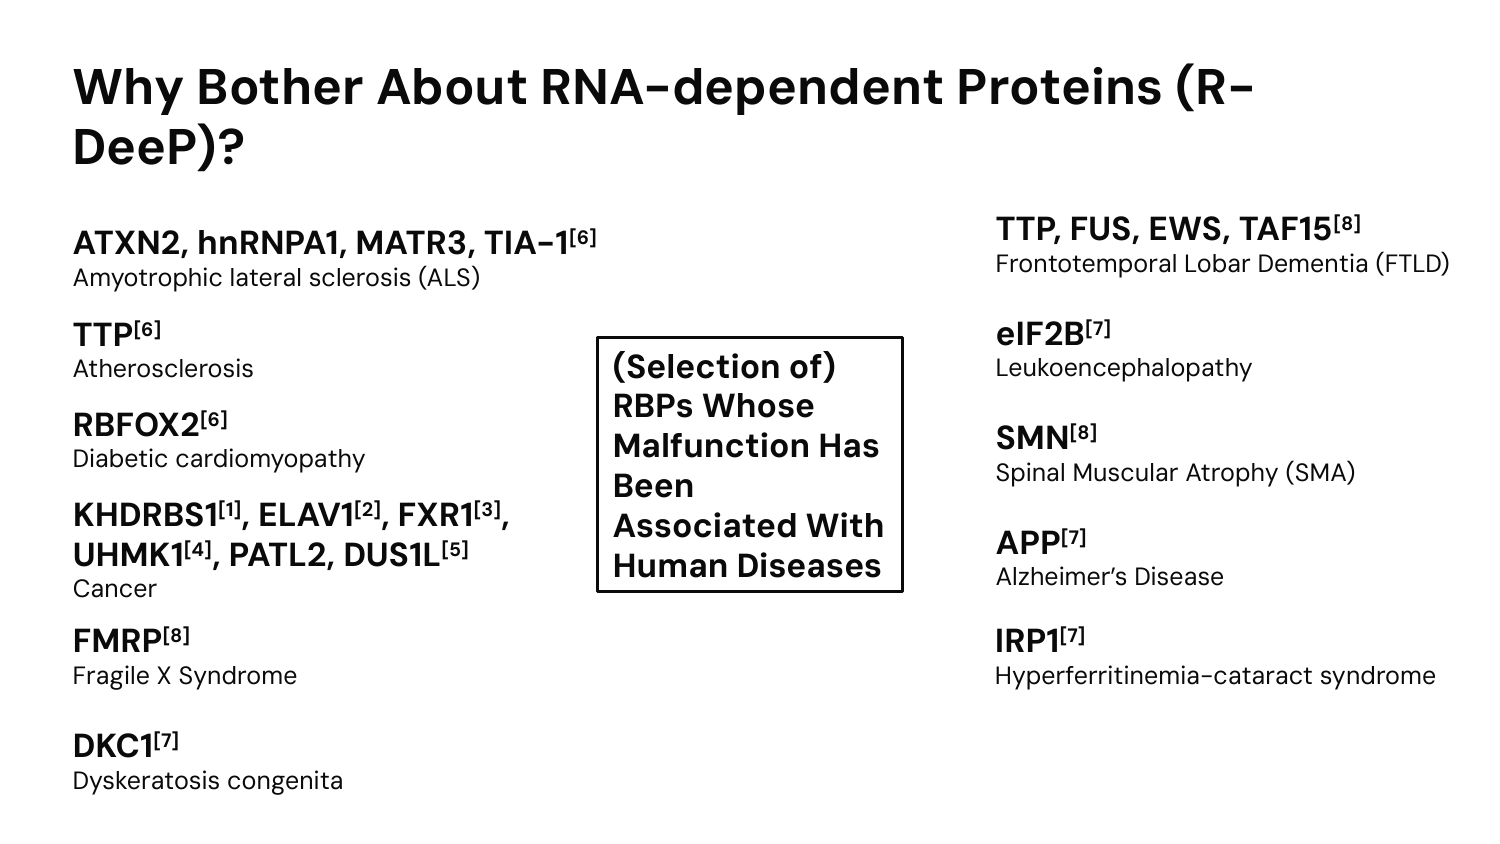

Why Bother About RNA-dependent Proteins (R-DeeP)?
TTP, FUS, EWS, TAF15[8]
Frontotemporal Lobar Dementia (FTLD)
ATXN2, hnRNPA1, MATR3, TIA-1[6]
Amyotrophic lateral sclerosis (ALS)
eIF2B[7]
Leukoencephalopathy
TTP[6]
Atherosclerosis
(Selection of) RBPs Whose Malfunction Has Been Associated With Human Diseases
RBFOX2[6]
Diabetic cardiomyopathy
SMN[8]
Spinal Muscular Atrophy (SMA)
KHDRBS1[1], ELAV1[2], FXR1[3], UHMK1[4], PATL2, DUS1L[5]
Cancer
APP[7]
Alzheimer’s Disease
FMRP[8]
Fragile X Syndrome
IRP1[7]
Hyperferritinemia-cataract syndrome
DKC1[7]
Dyskeratosis congenita